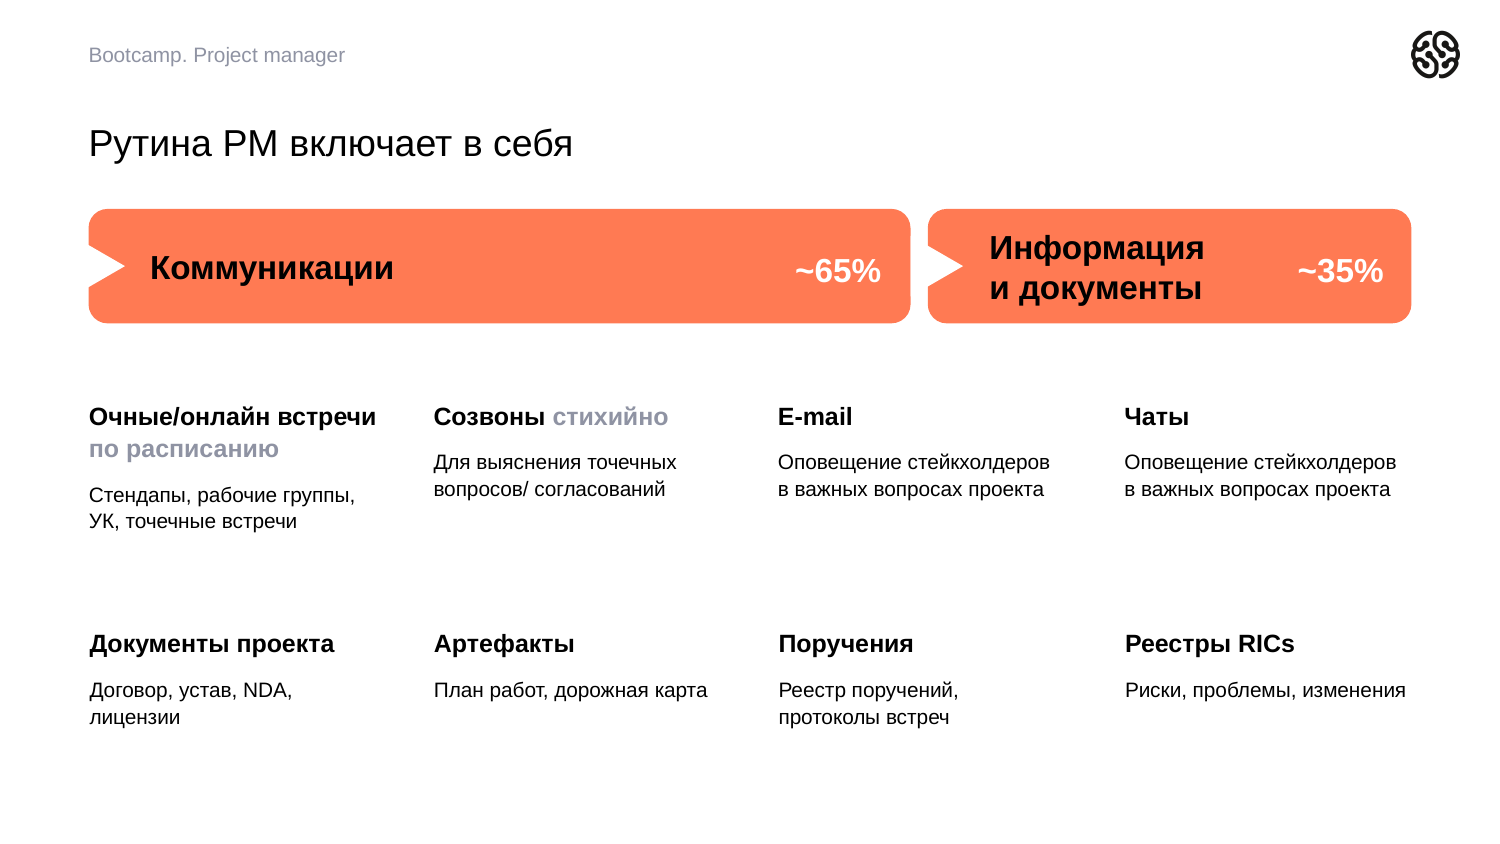

Bootcamp. Project manager
# Рутина PM включает в себя
Коммуникации
Информация
и документы

~65%
~35%
Очные/онлайн встречи по расписанию
Стендапы, рабочие группы, УК, точечные встречи
Созвоны стихийно
Для выяснения точечных вопросов/ согласований
E-mail
Оповещение стейкхолдеров
в важных вопросах проекта
Чаты
Оповещение стейкхолдеров
в важных вопросах проекта
Документы проекта
Договор, устав, NDA, лицензии
Артефакты
План работ, дорожная карта
Поручения
Реестр поручений, протоколы встреч
Реестры RICs
Риски, проблемы, изменения